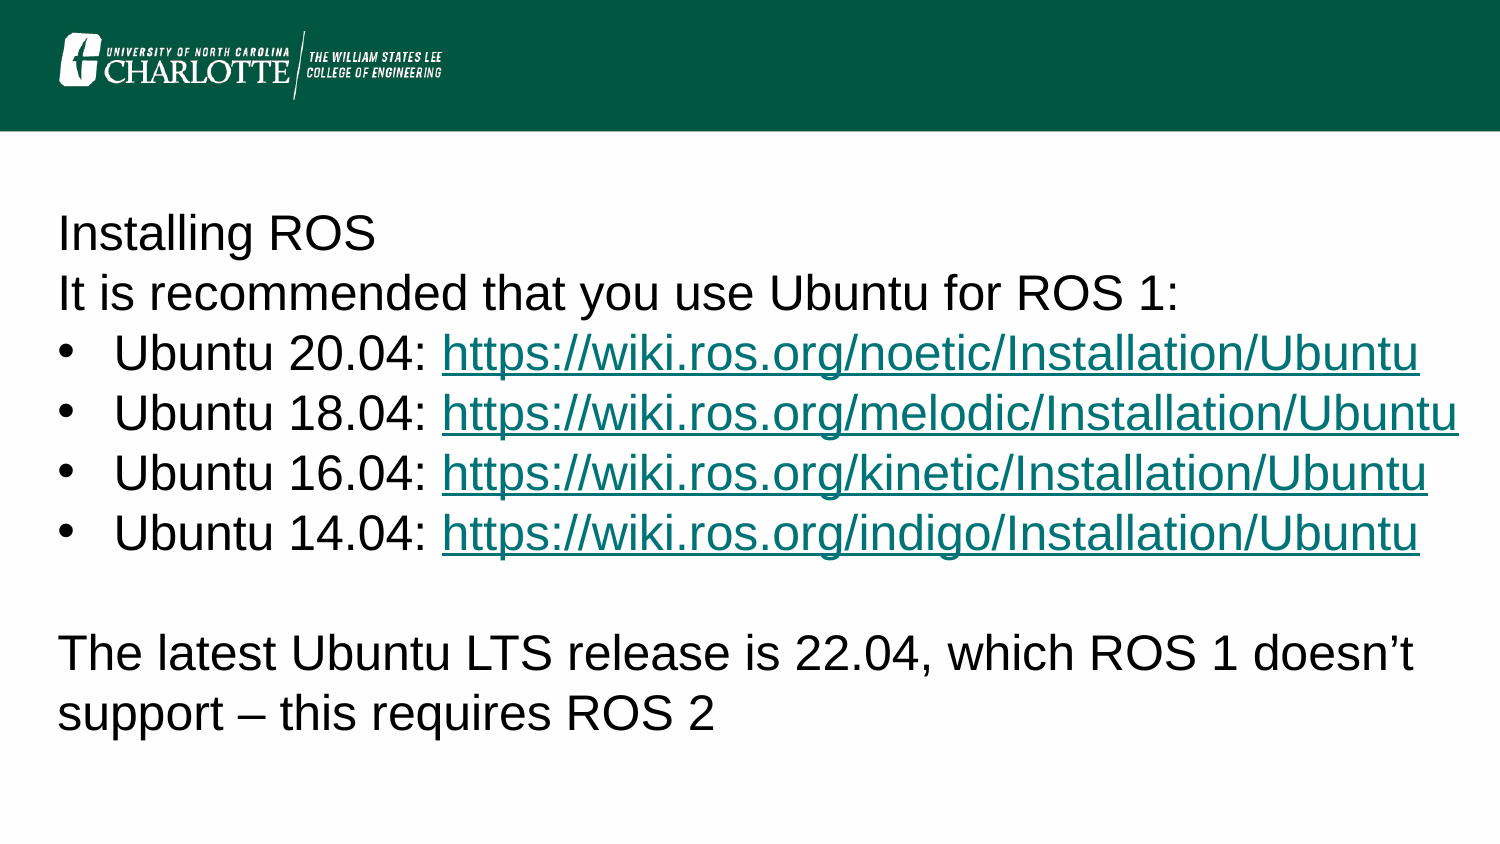

Installing ROS
It is recommended that you use Ubuntu for ROS 1:
Ubuntu 20.04: https://wiki.ros.org/noetic/Installation/Ubuntu
Ubuntu 18.04: https://wiki.ros.org/melodic/Installation/Ubuntu
Ubuntu 16.04: https://wiki.ros.org/kinetic/Installation/Ubuntu
Ubuntu 14.04: https://wiki.ros.org/indigo/Installation/Ubuntu

The latest Ubuntu LTS release is 22.04, which ROS 1 doesn’t support – this requires ROS 2